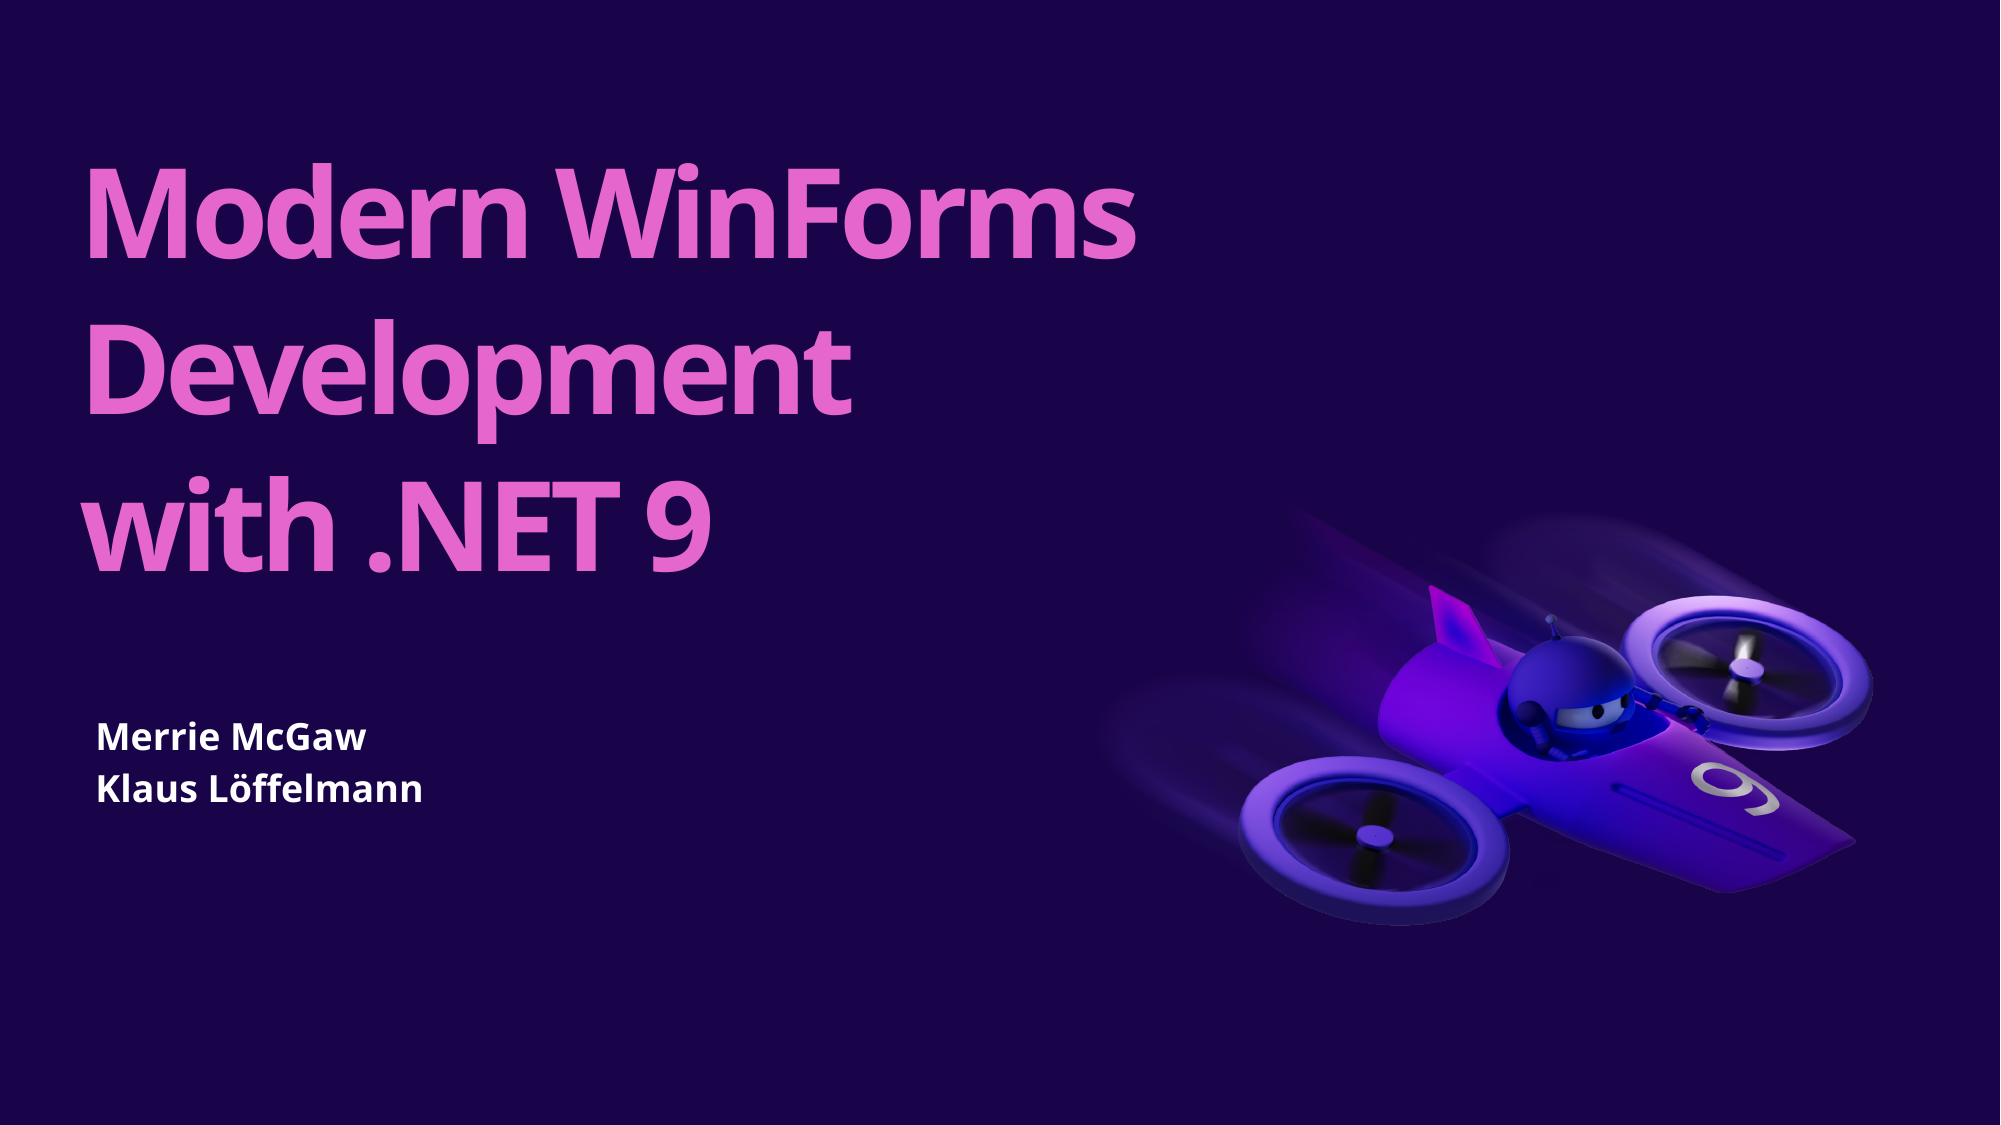

# Modern WinForms Development with .NET 9
Merrie McGaw
Klaus Löffelmann